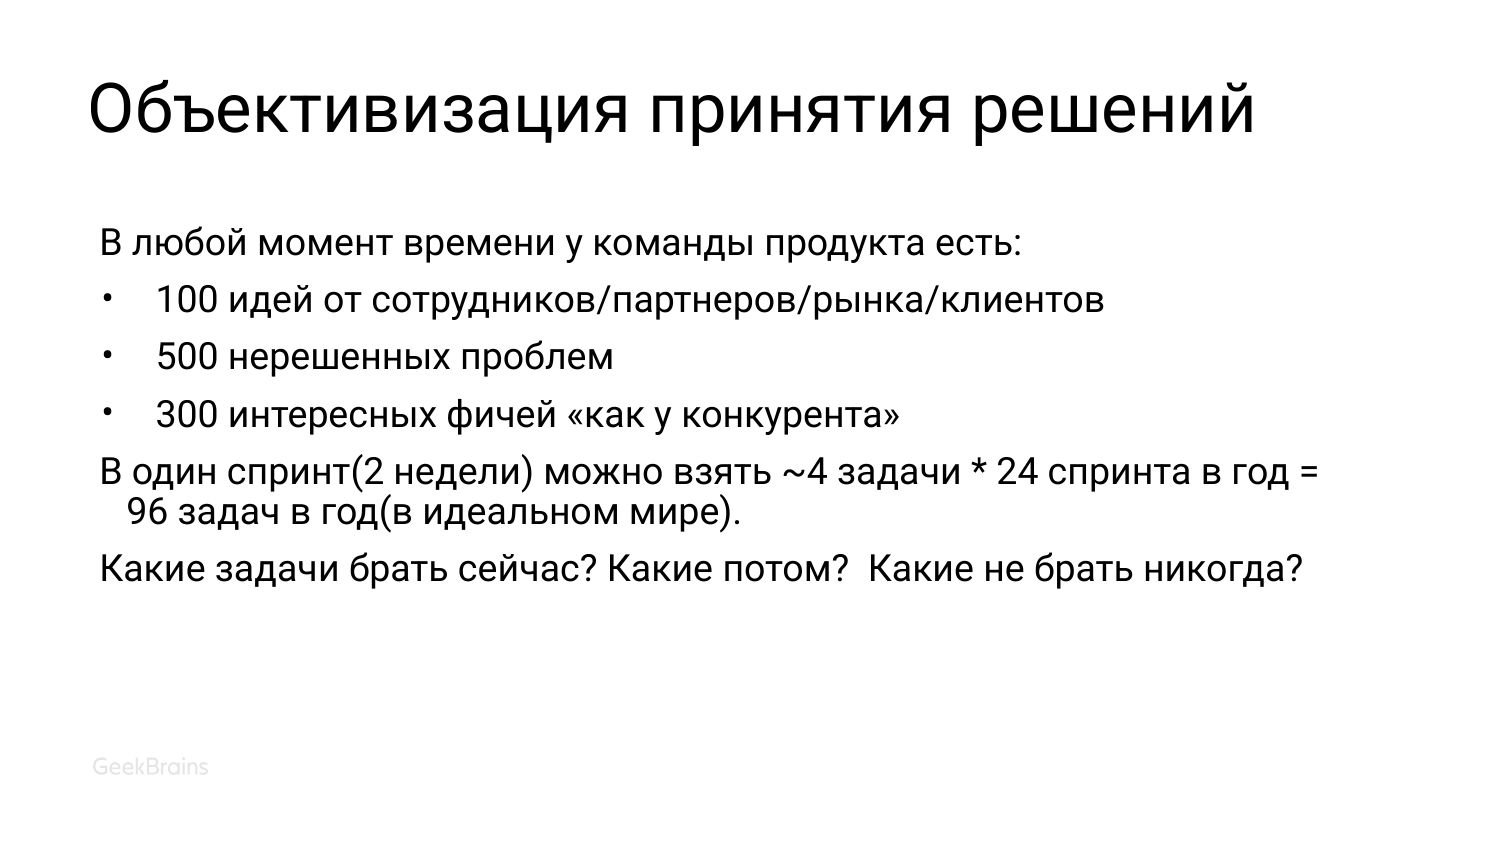

# Объективизация принятия решений
В любой момент времени у команды продукта есть:
100 идей от сотрудников/партнеров/рынка/клиентов
500 нерешенных проблем
300 интересных фичей «как у конкурента»
В один спринт(2 недели) можно взять ~4 задачи * 24 спринта в год = 96 задач в год(в идеальном мире).
Какие задачи брать сейчас? Какие потом?  Какие не брать никогда?